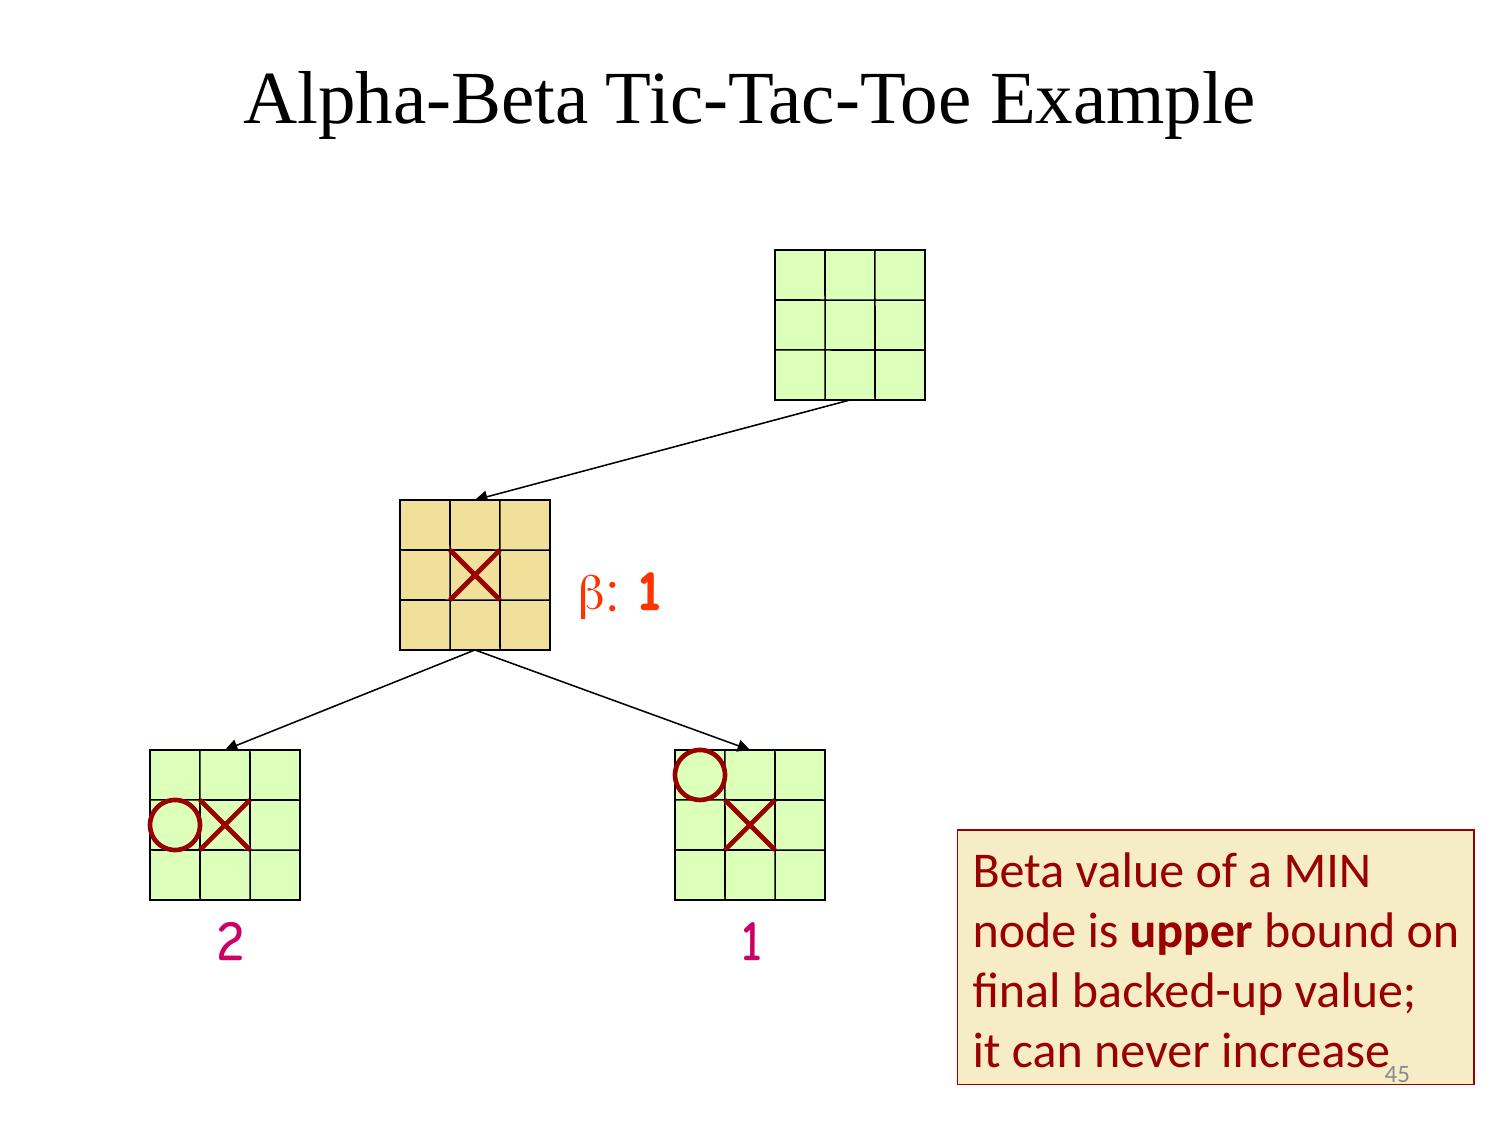

# Alpha-Beta Tic-Tac-Toe Example

β: 1

2

1
Beta value of a MIN
node is upper bound on
final backed-up value;
it can never increase
45